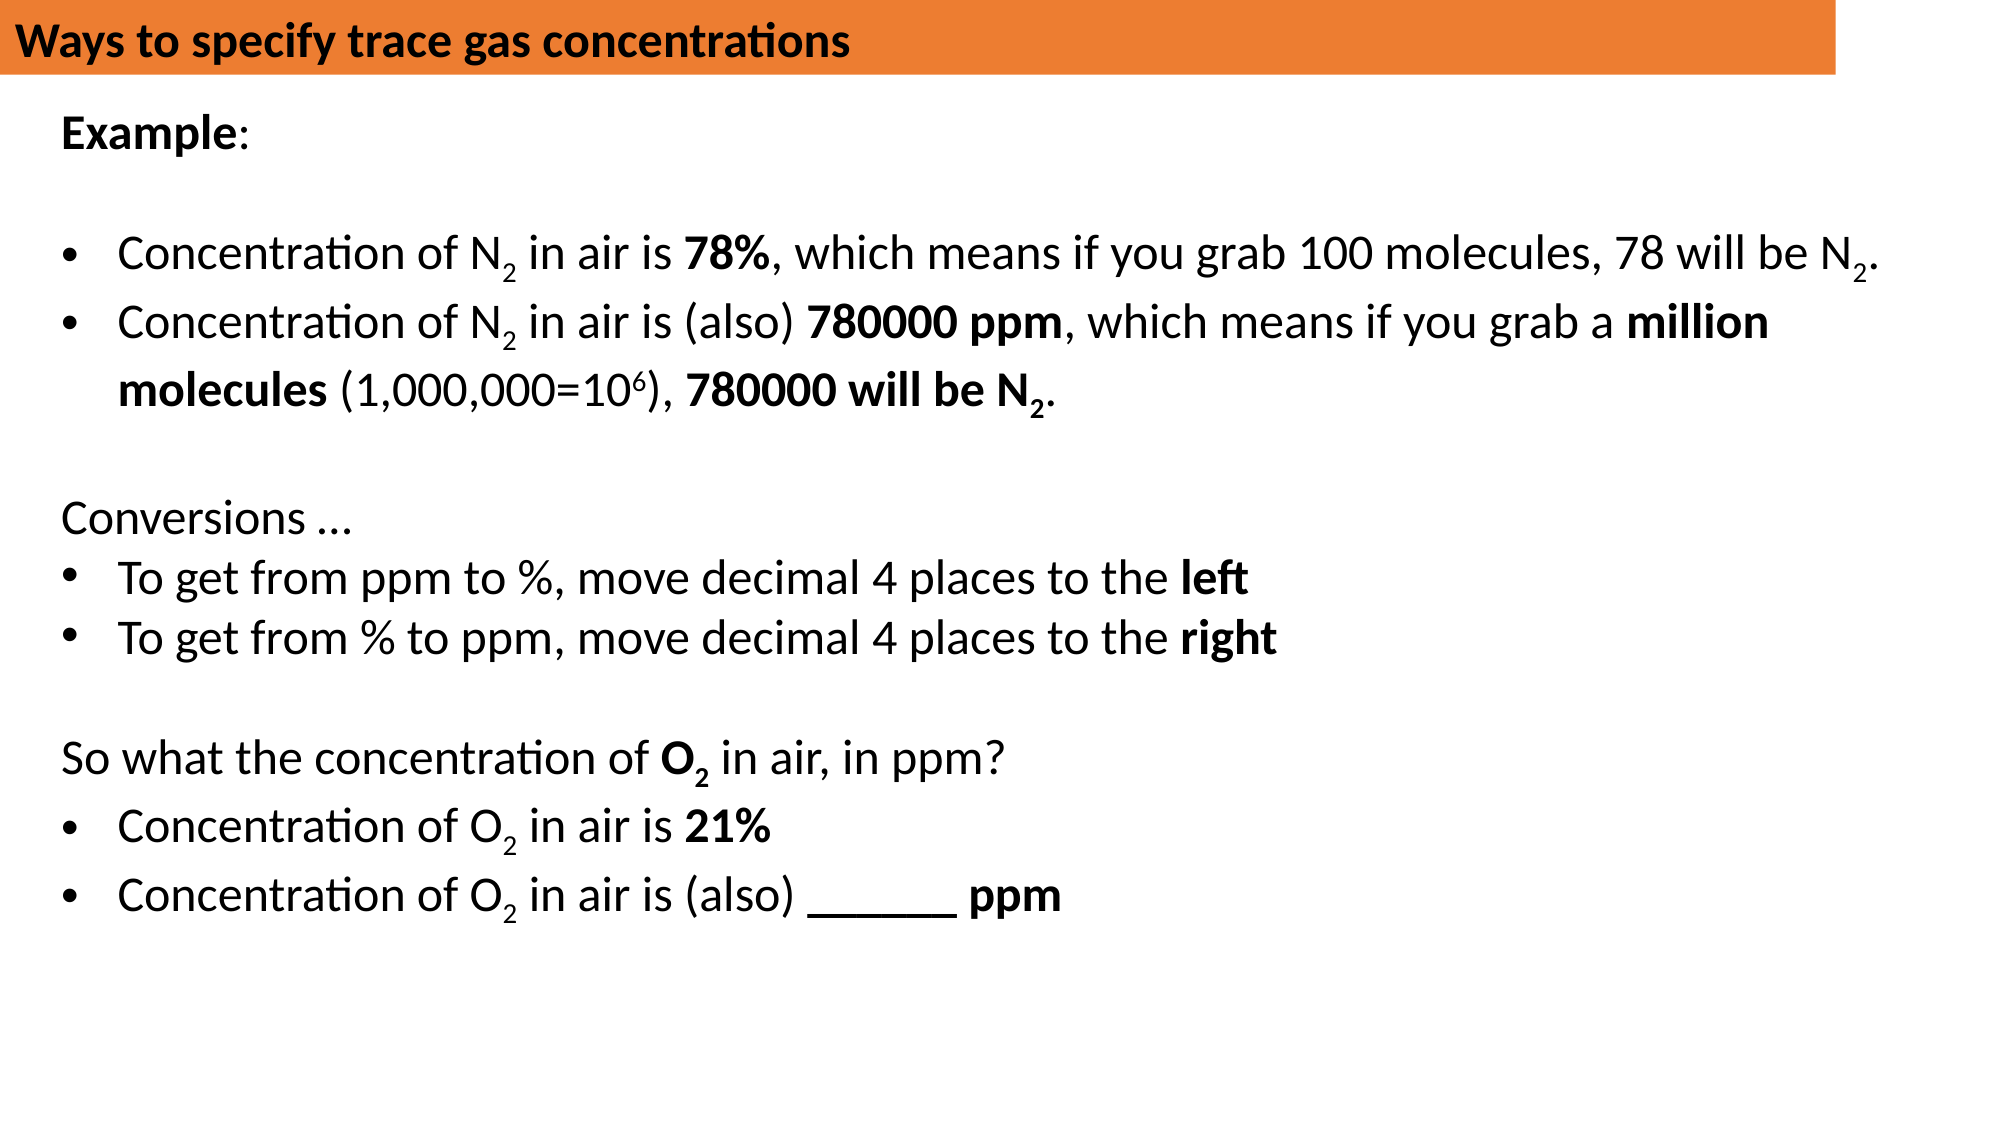

Ways to specify trace gas concentrations
Example:

Concentration of N2 in air is 78%, which means if you grab 100 molecules, 78 will be N2.
Concentration of N2 in air is (also) 780000 ppm, which means if you grab a million molecules (1,000,000=106), 780000 will be N2.

Conversions …
To get from ppm to %, move decimal 4 places to the left
To get from % to ppm, move decimal 4 places to the right

So what the concentration of O2 in air, in ppm?
Concentration of O2 in air is 21%
Concentration of O2 in air is (also) ______ ppm